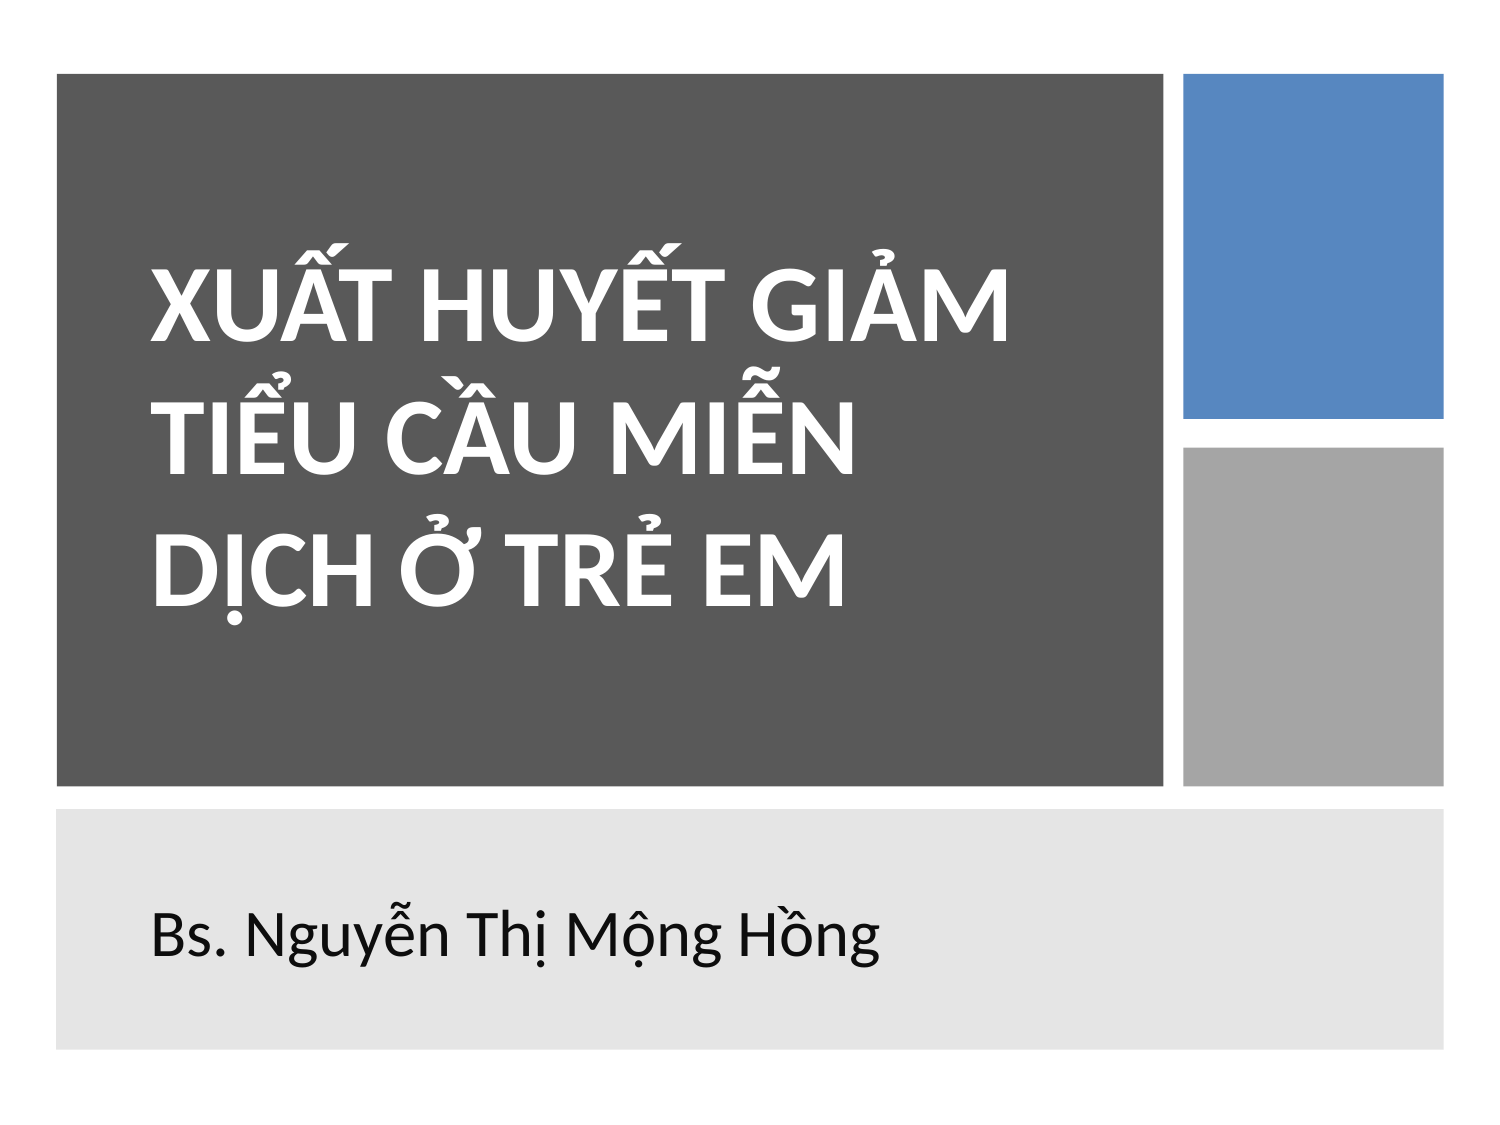

# XUẤT HUYẾT GIẢM TIỂU CẦU MIỄN DỊCH Ở TRẺ EM

Bs. Nguyễn Thị Mộng Hồng